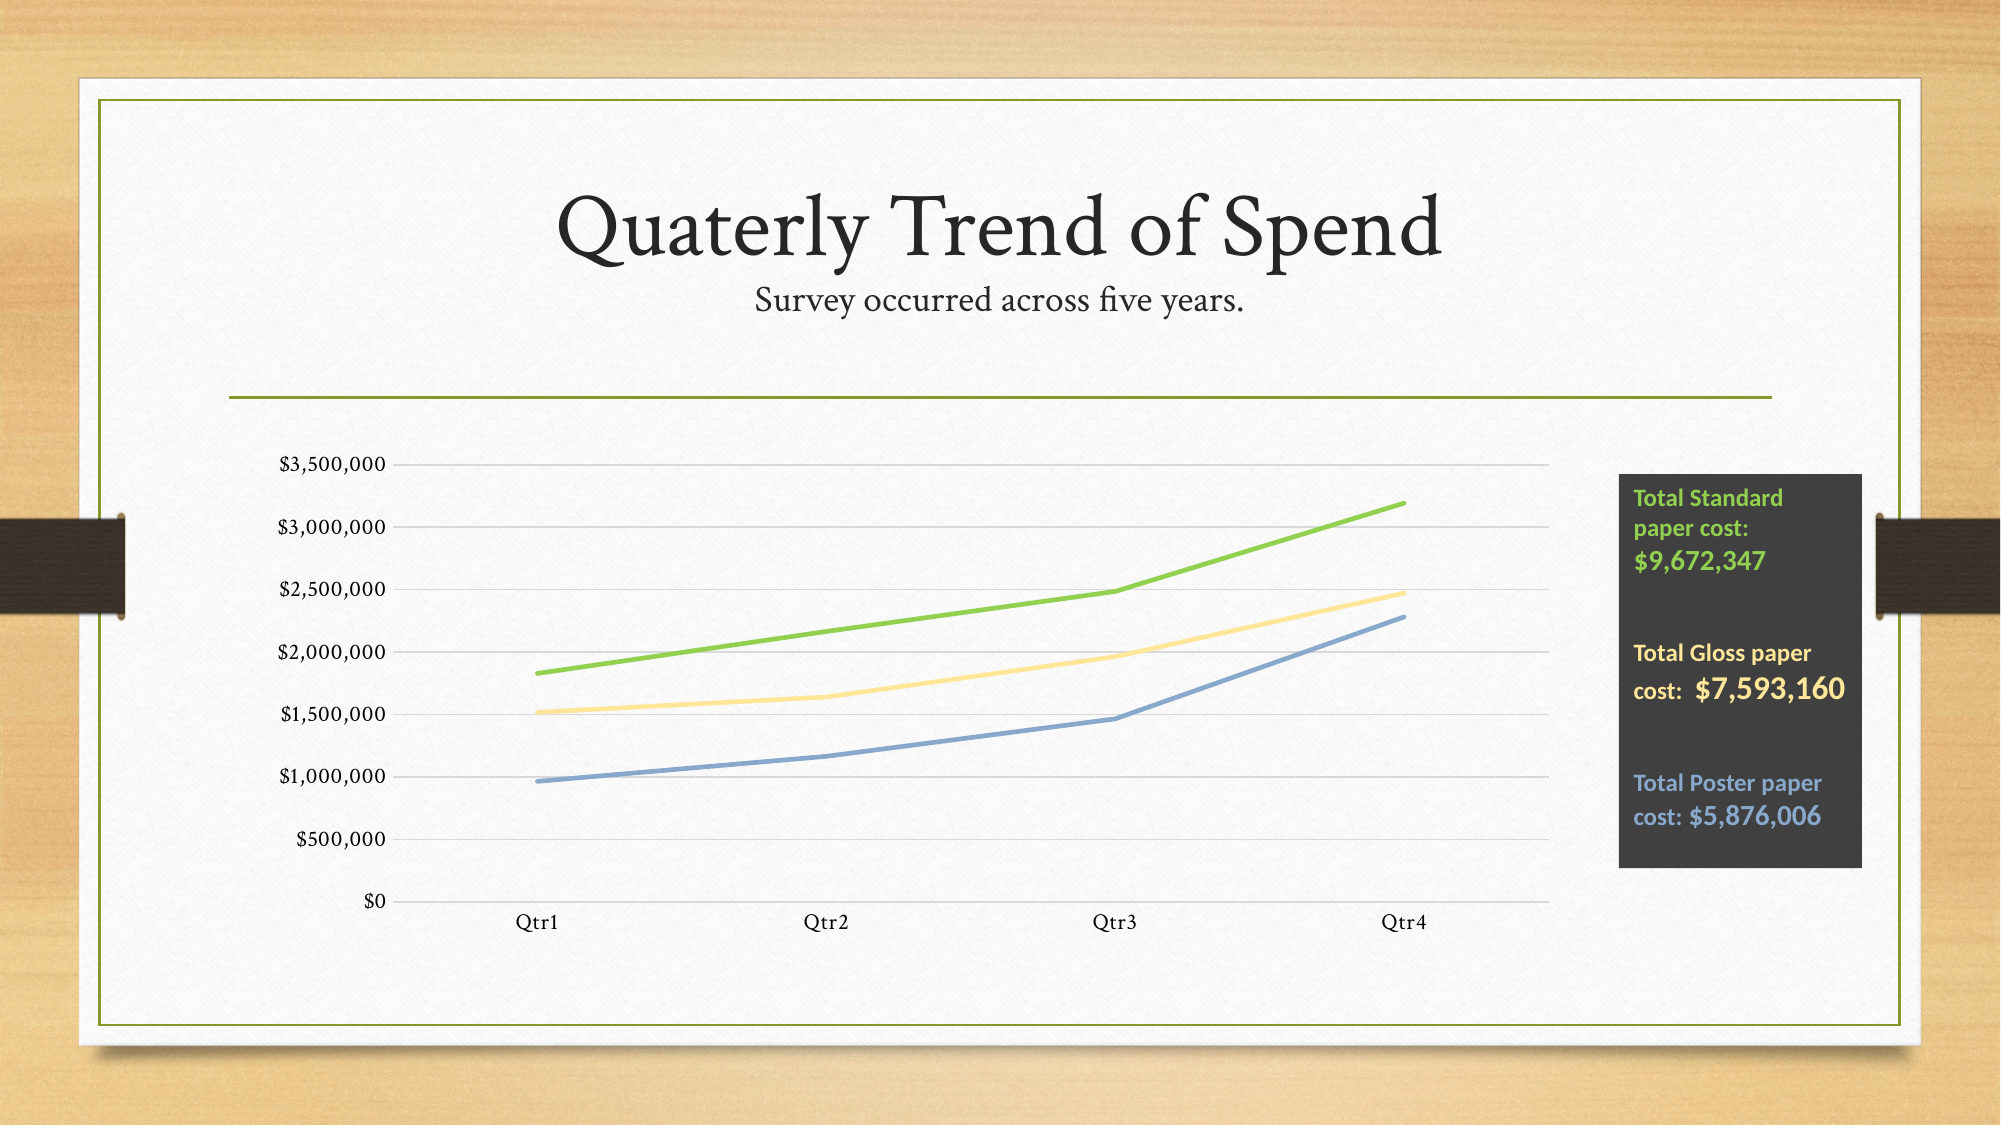

# Quaterly Trend of Spend Survey occurred across five years.

### Chart

| Category | Sum of standard_amt_usd | Sum of gloss_amt_usd | Sum of poster_amt_usd |
|---|---|---|---|
| Qtr1 | 1828780.109999999 | 1517114.479999999 | 964371.8000000005 |
| Qtr2 | 2165101.12 | 1639957.970000001 | 1165179.4 |
| Qtr3 | 2485733.5700000017 | 1963278.8000000024 | 1465042.8800000001 |
| Qtr4 | 3192731.740000004 | 2472808.5199999996 | 2281411.4400000004 |
Total Standard paper cost: $9,672,347

Total Gloss paper cost:  $7,593,160

Total Poster paper cost: $5,876,006